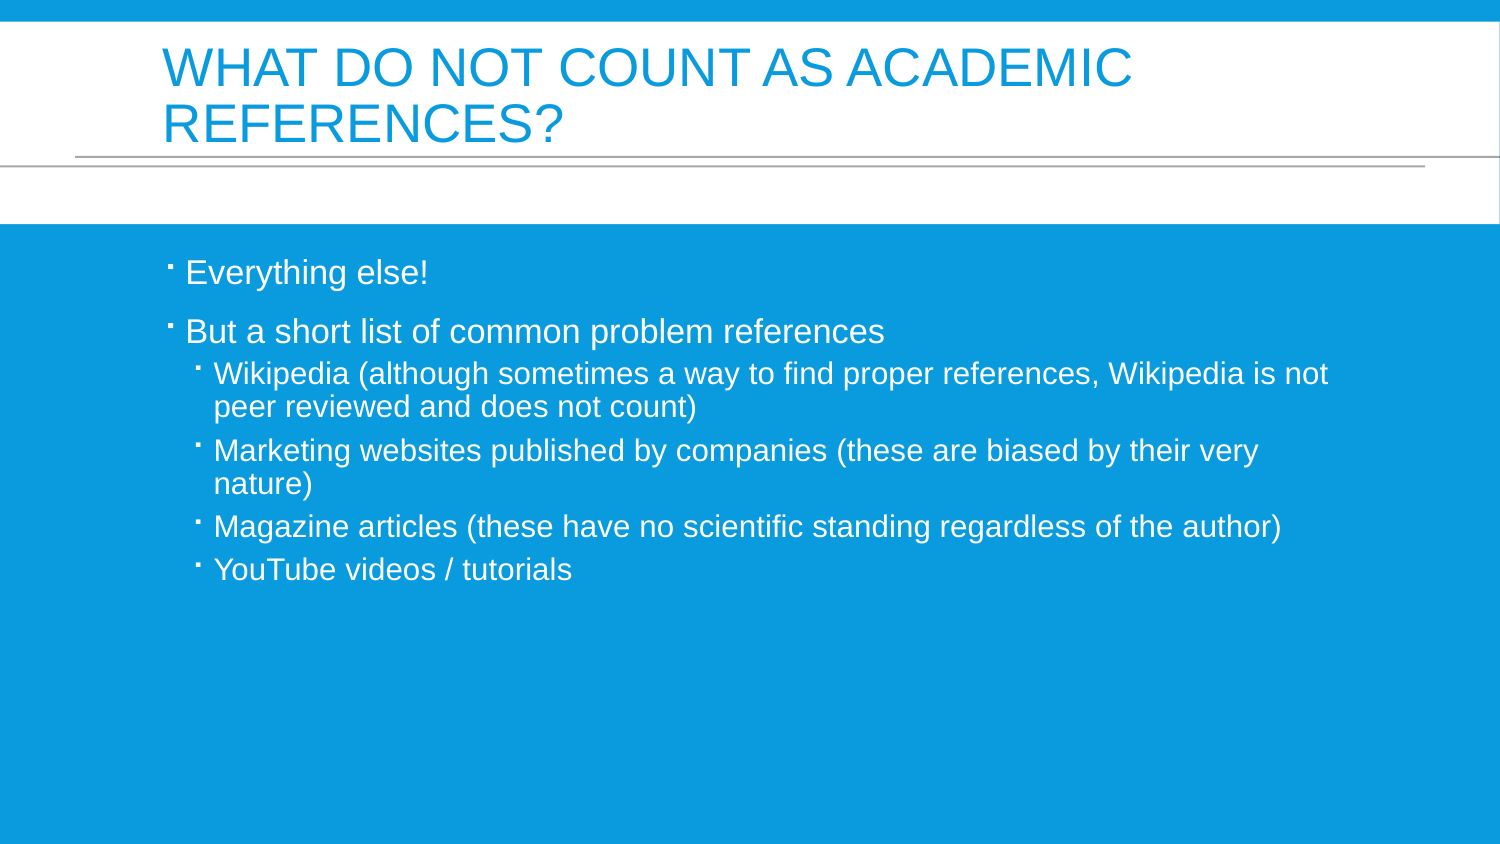

# What do not count as academic references?
Everything else!
But a short list of common problem references
Wikipedia (although sometimes a way to find proper references, Wikipedia is not peer reviewed and does not count)
Marketing websites published by companies (these are biased by their very nature)
Magazine articles (these have no scientific standing regardless of the author)
YouTube videos / tutorials